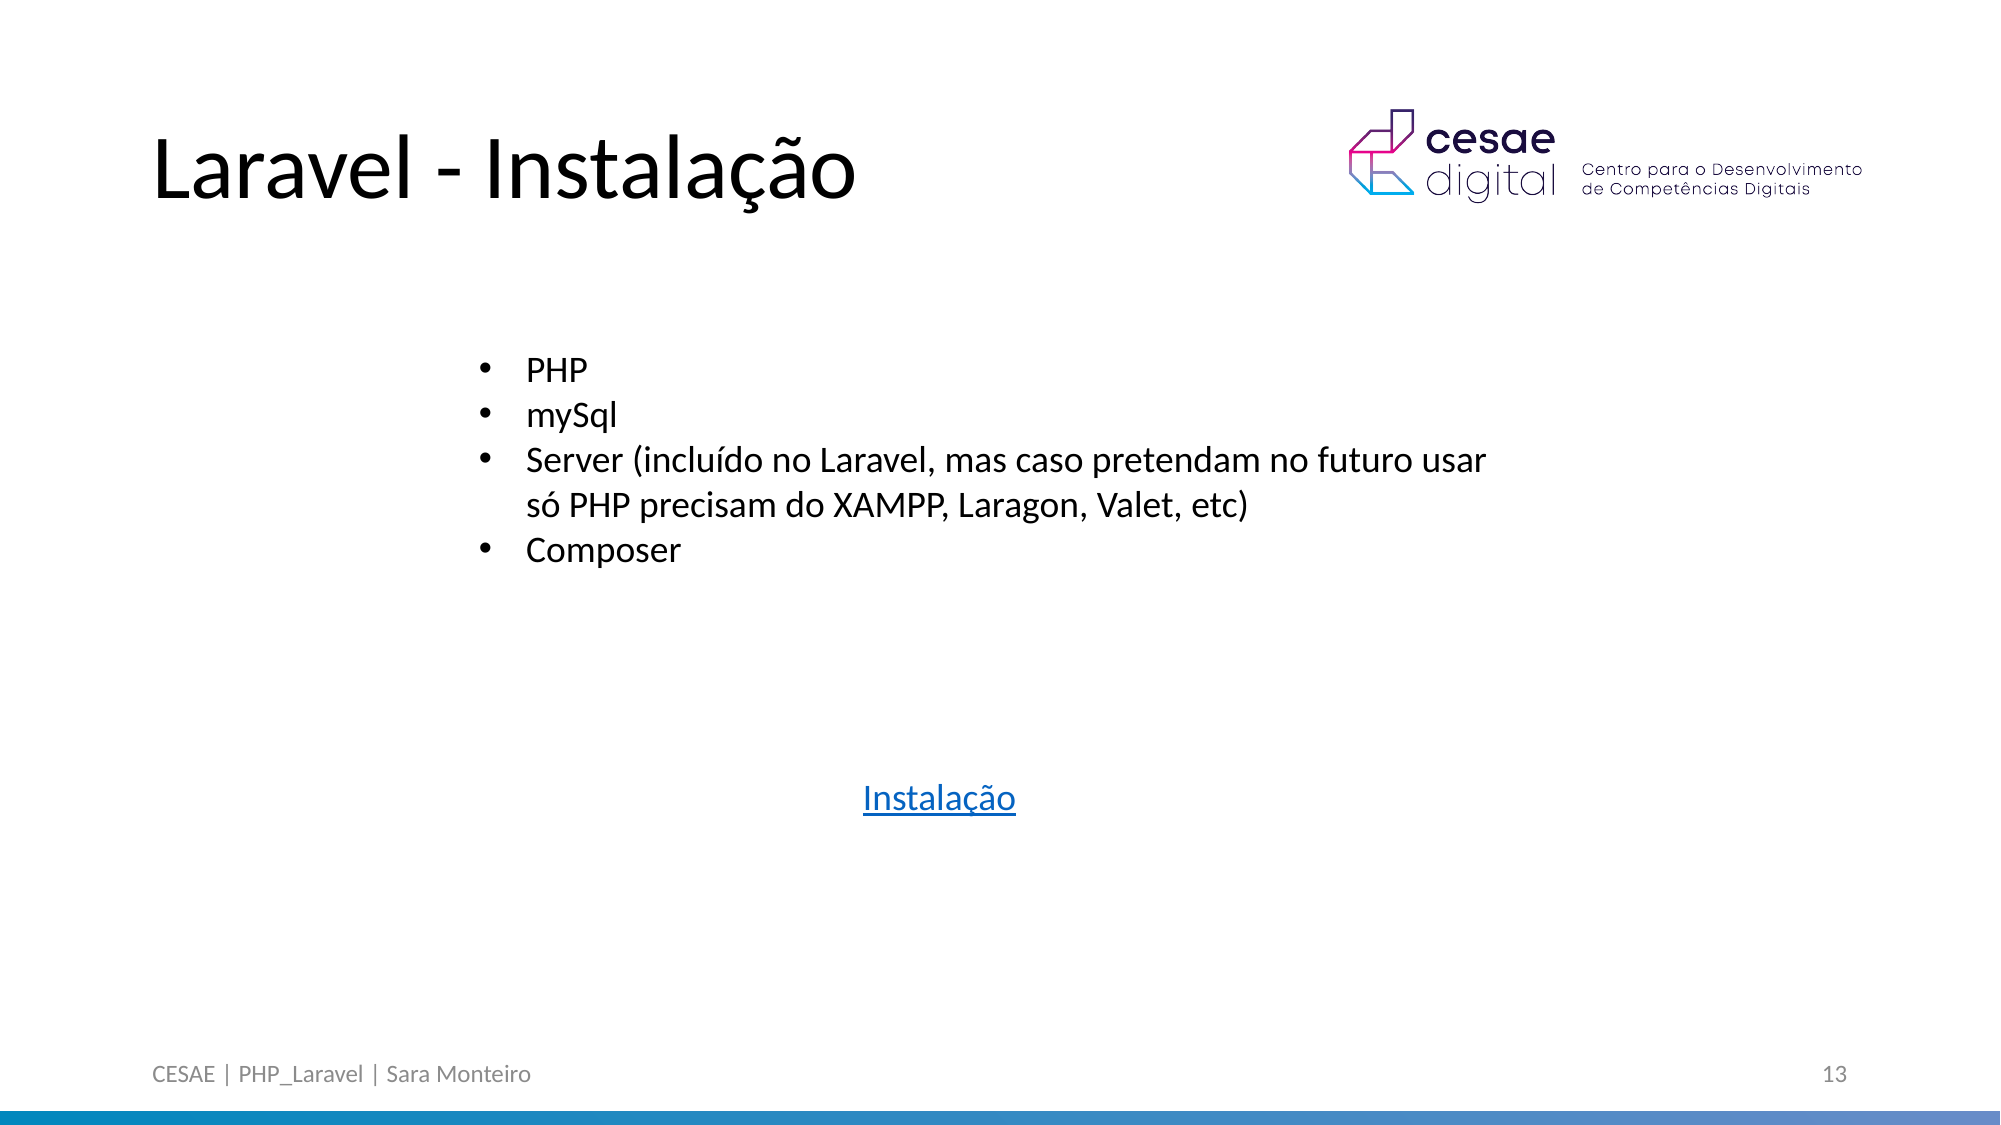

# Laravel - Instalação
PHP
mySql
Server (incluído no Laravel, mas caso pretendam no futuro usar só PHP precisam do XAMPP, Laragon, Valet, etc)
Composer
Instalação
CESAE | PHP_Laravel | Sara Monteiro
13